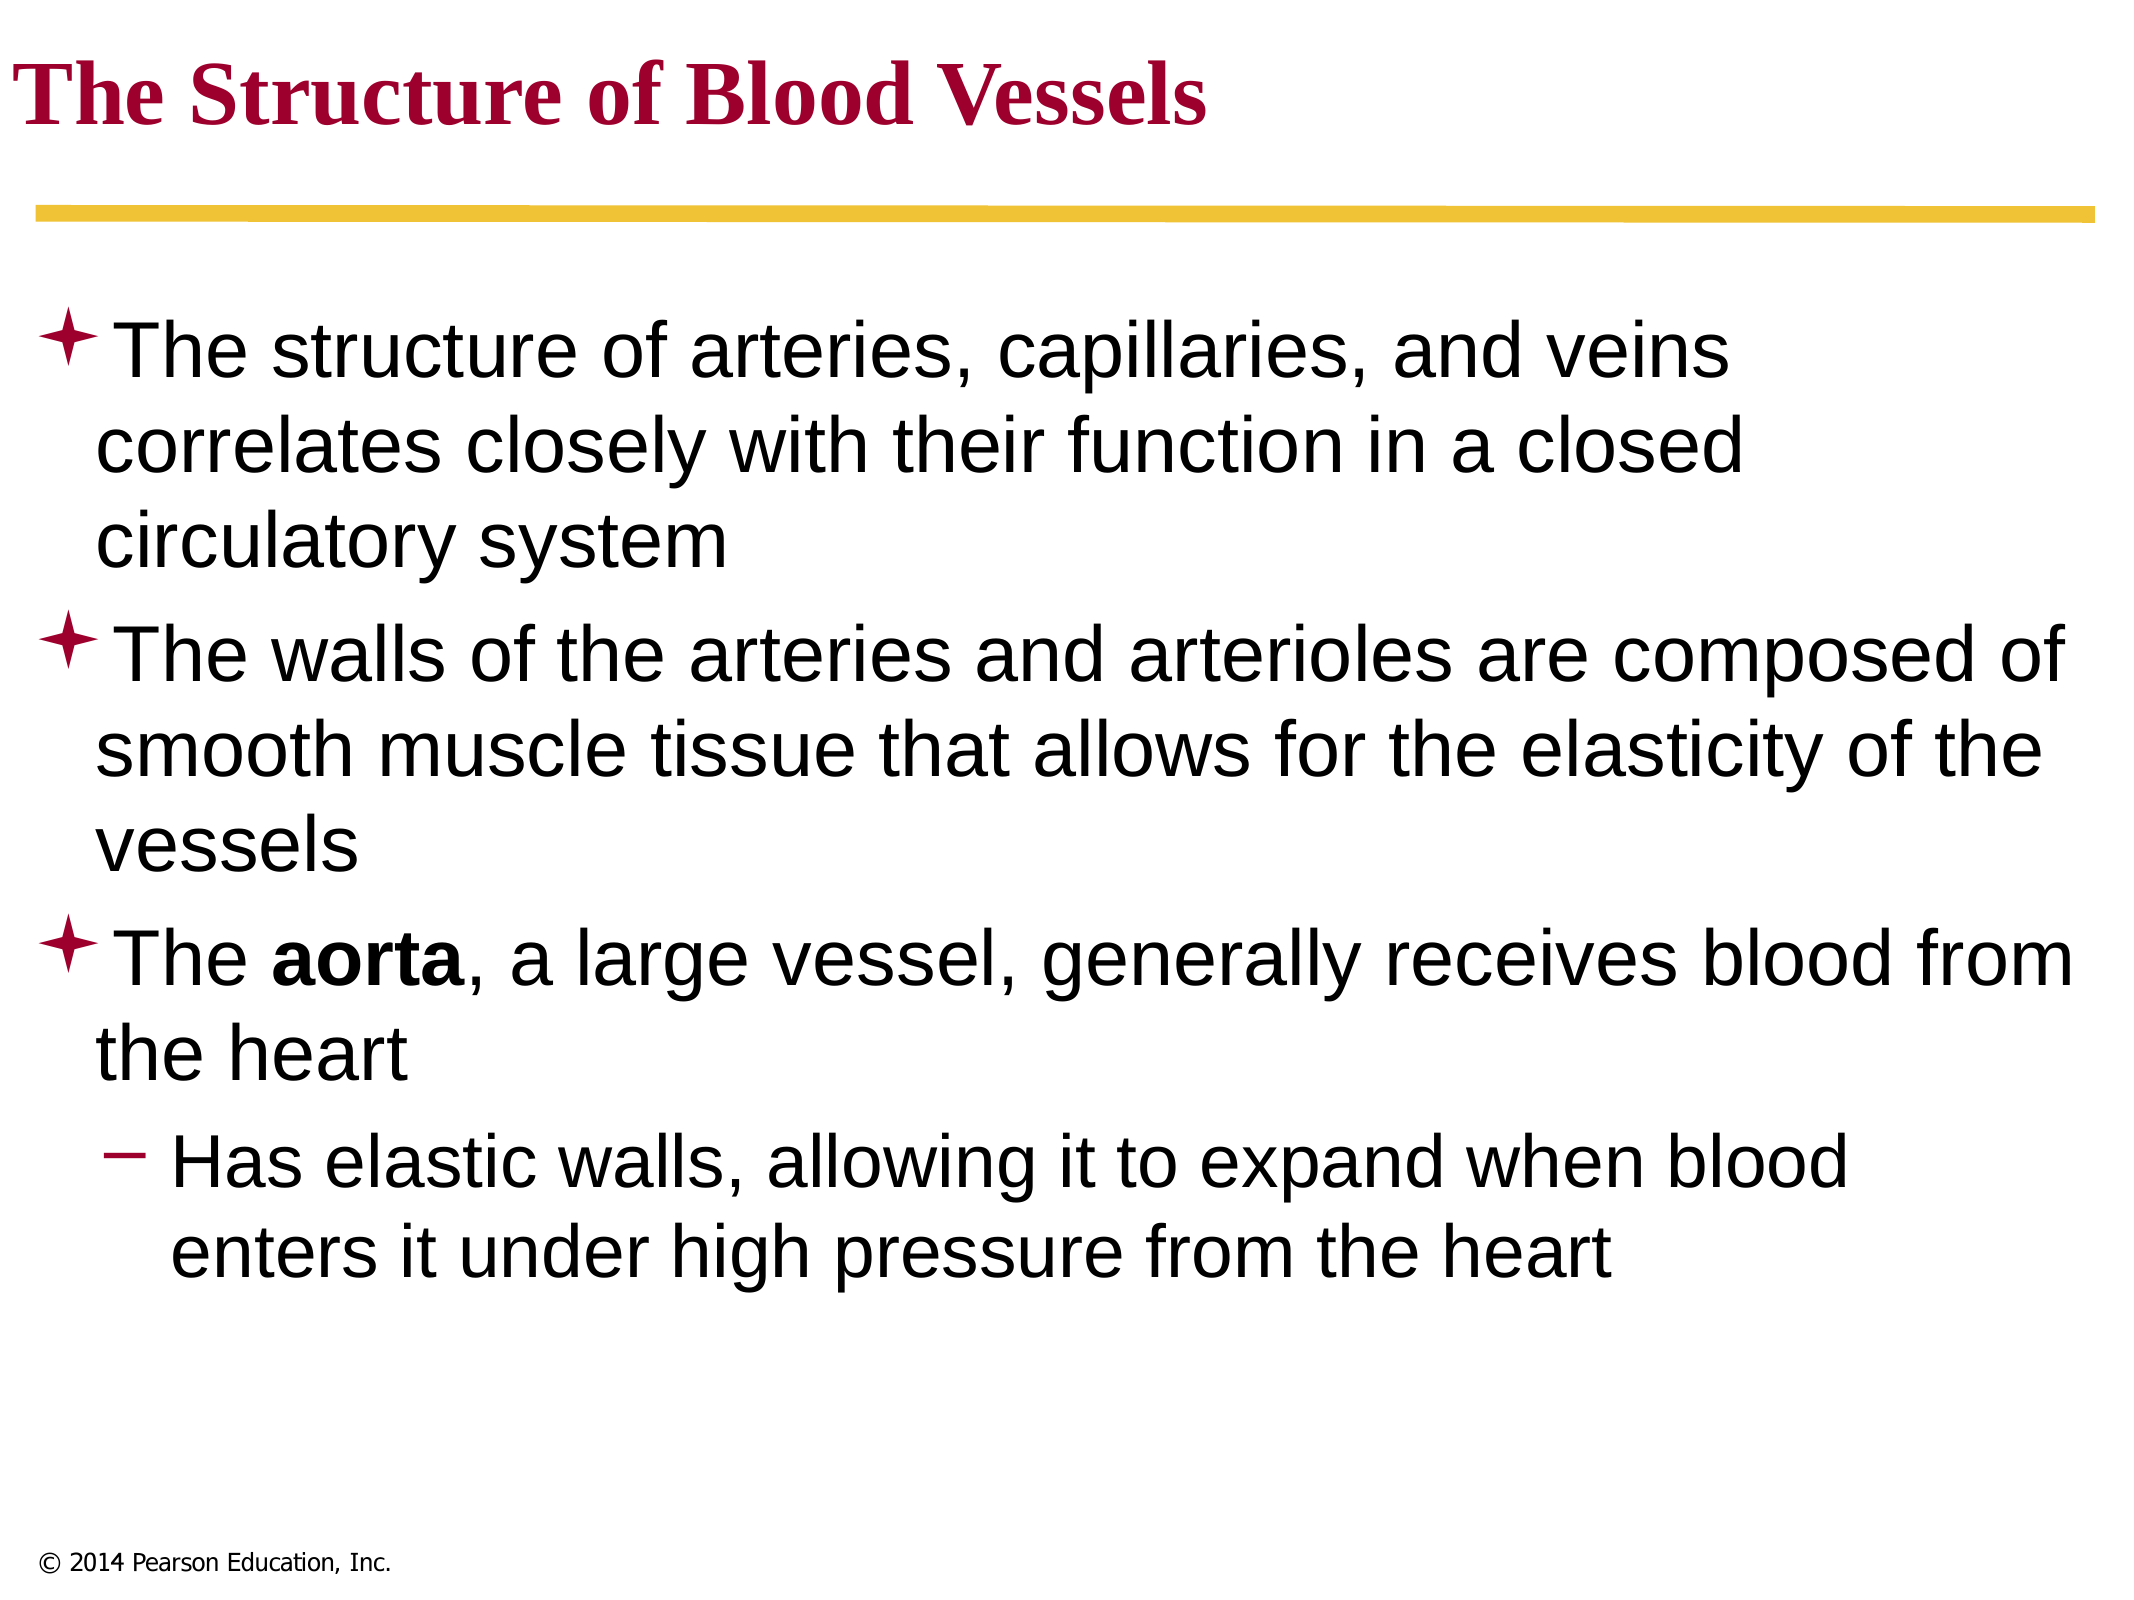

The Structure of Blood Vessels

The structure of arteries, capillaries, and veins correlates closely with their function in a closed circulatory system
The walls of the arteries and arterioles are composed of smooth muscle tissue that allows for the elasticity of the vessels
The aorta, a large vessel, generally receives blood from the heart
Has elastic walls, allowing it to expand when blood enters it under high pressure from the heart